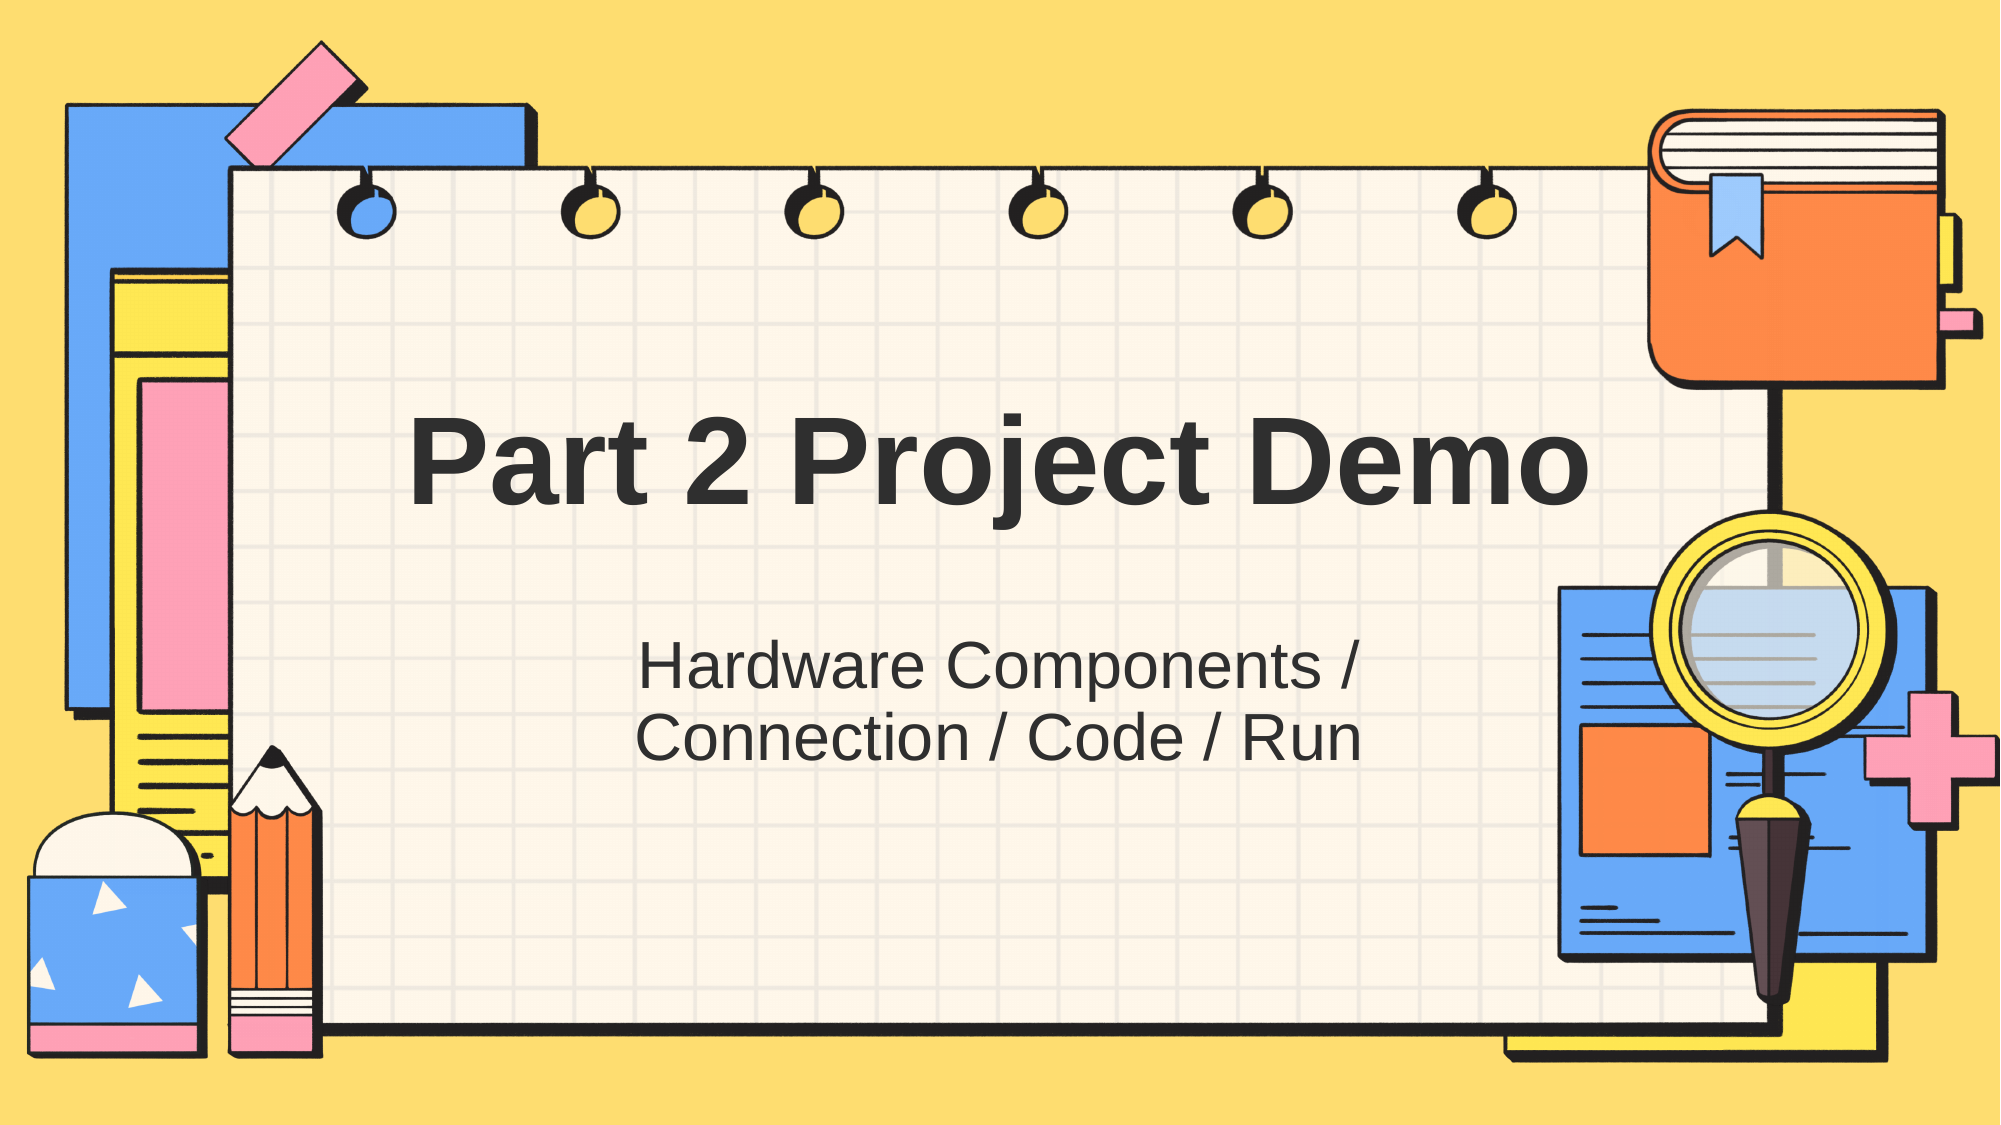

# Part 2 Project Demo
Hardware Components / Connection / Code / Run
7